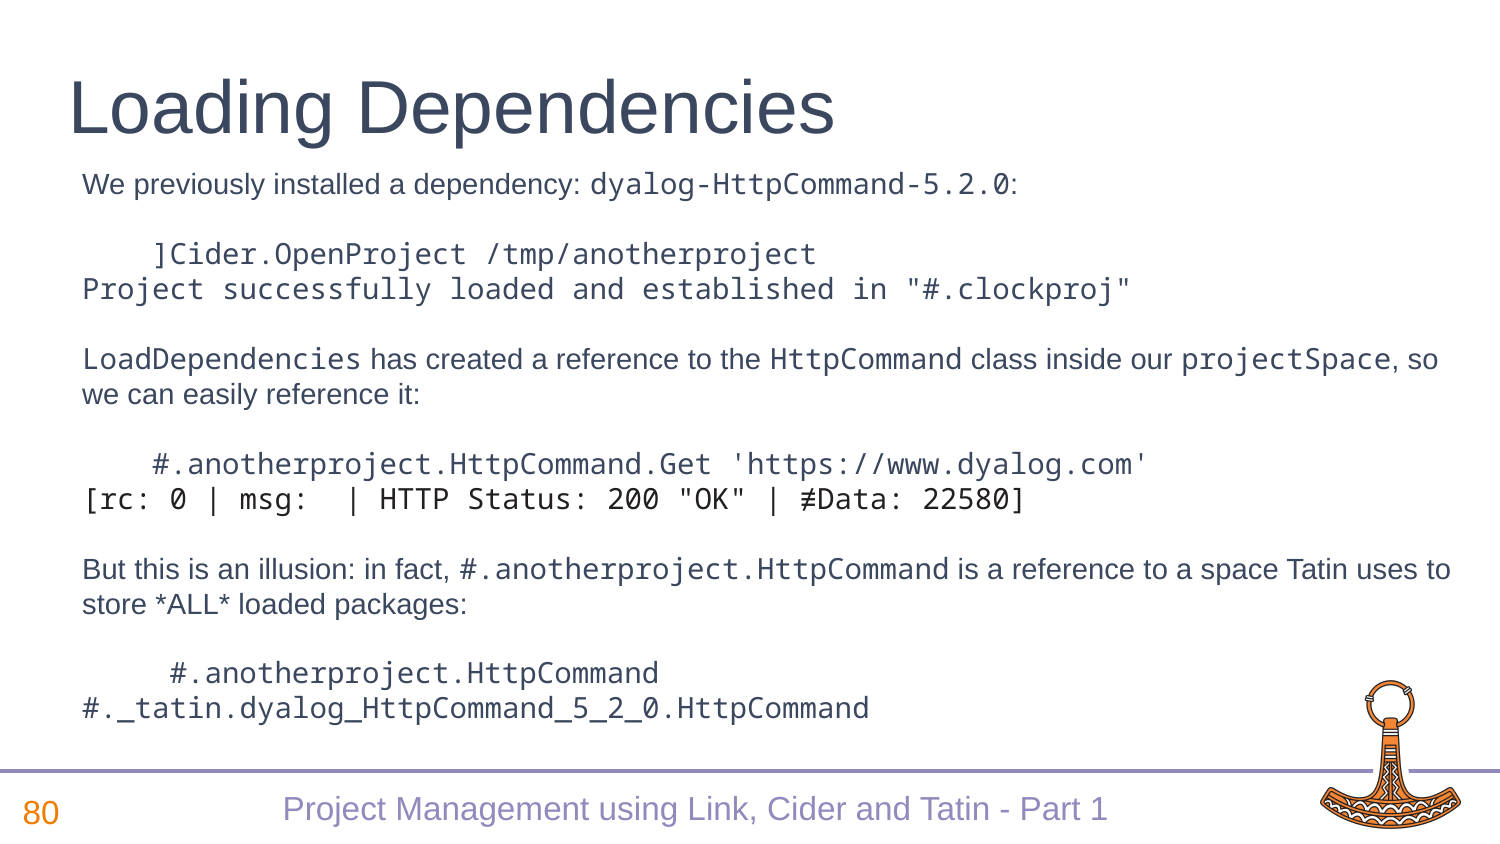

# Loading Dependencies
We previously installed a dependency: dyalog-HttpCommand-5.2.0:

    ]Cider.OpenProject /tmp/anotherproject
Project successfully loaded and established in "#.clockproj"
LoadDependencies has created a reference to the HttpCommand class inside our projectSpace, so we can easily reference it:
    #.anotherproject.HttpCommand.Get 'https://www.dyalog.com'
[rc: 0 | msg:  | HTTP Status: 200 "OK" | ≢Data: 22580]

But this is an illusion: in fact, #.anotherproject.HttpCommand is a reference to a space Tatin uses to store *ALL* loaded packages:

     #.anotherproject.HttpCommand
#._tatin.dyalog_HttpCommand_5_2_0.HttpCommand